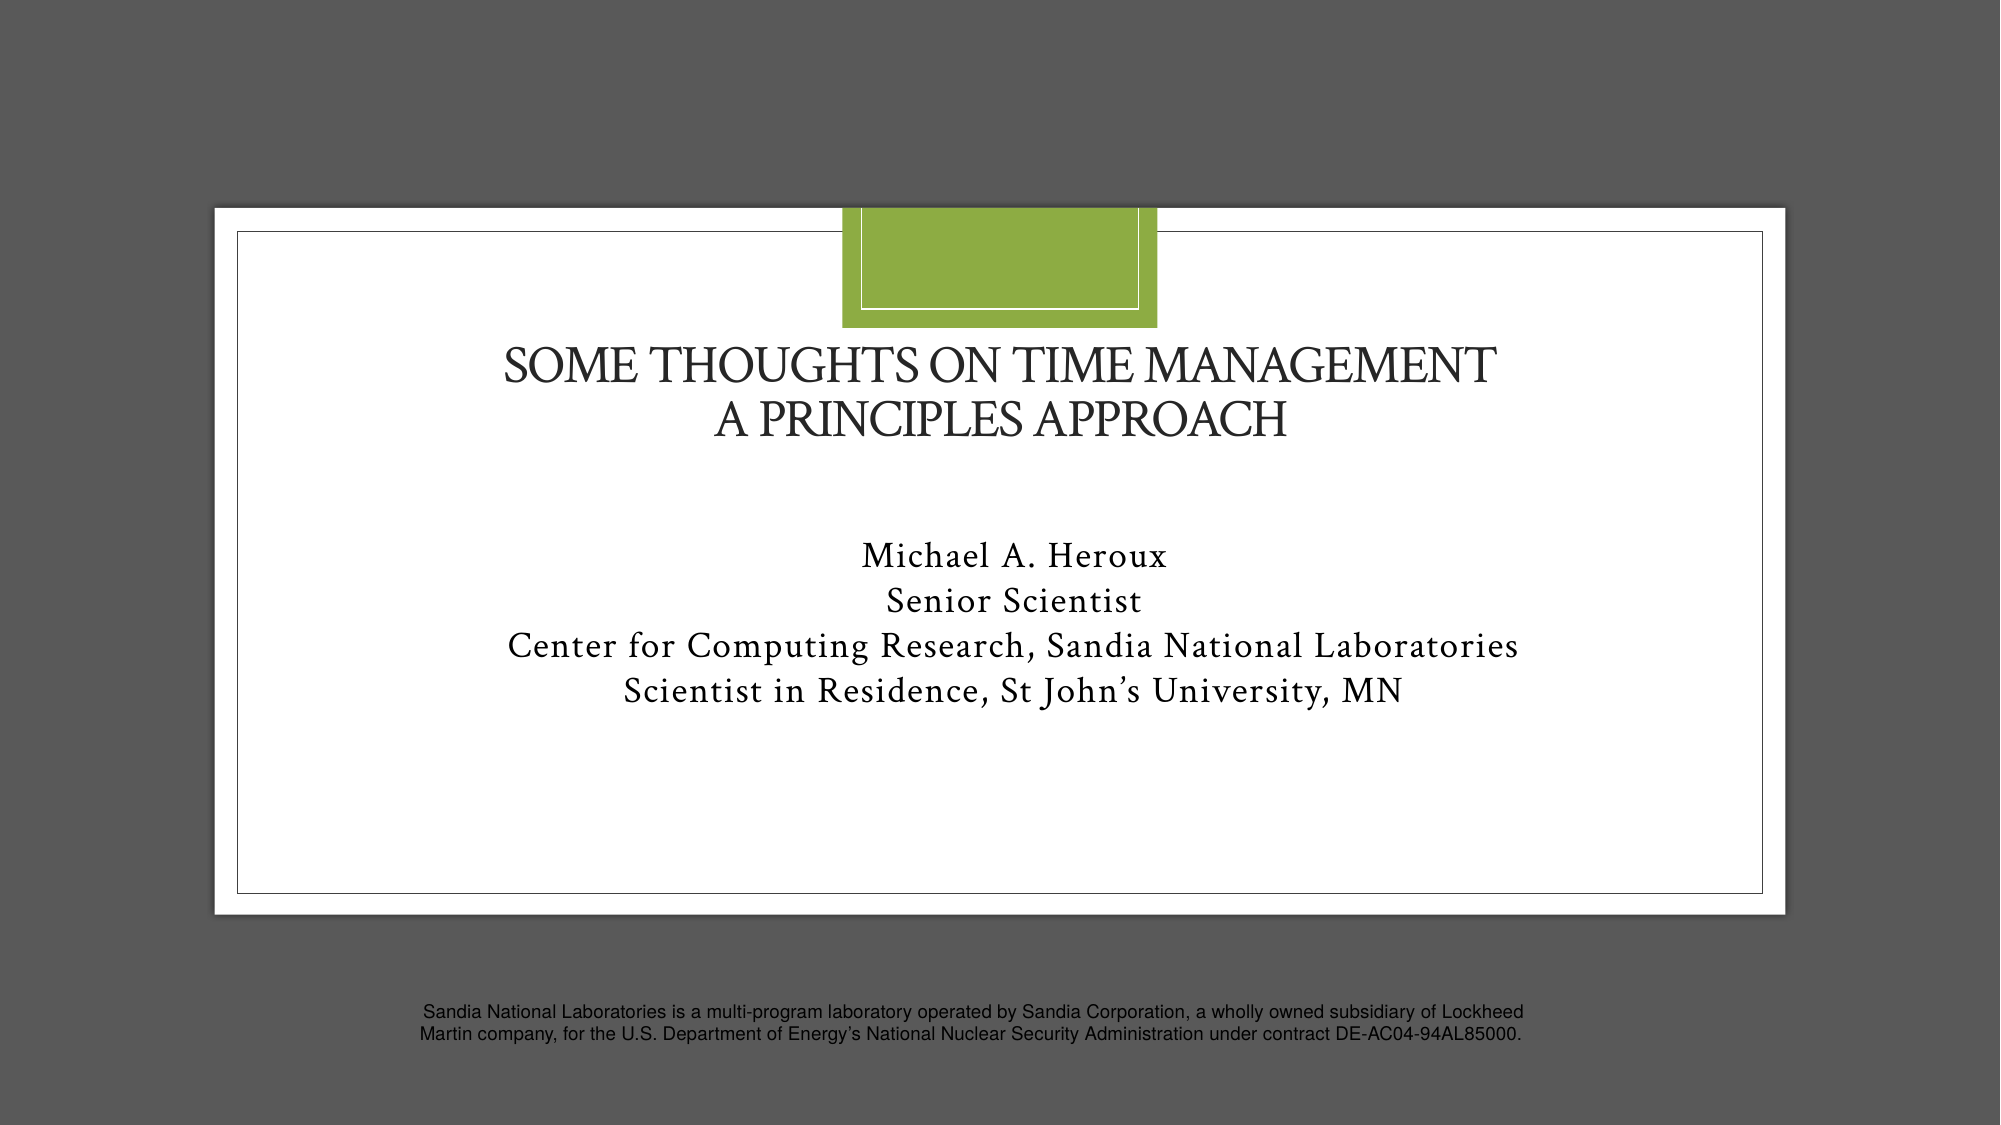

# Some Thoughts on Time Management A Principles Approach
Michael A. Heroux
Senior Scientist
Center for Computing Research, Sandia National Laboratories
Scientist in Residence, St John’s University, MN

Sandia National Laboratories is a multi-program laboratory operated by Sandia Corporation, a wholly owned subsidiary of Lockheed Martin company, for the U.S. Department of Energy’s National Nuclear Security Administration under contract DE-AC04-94AL85000.